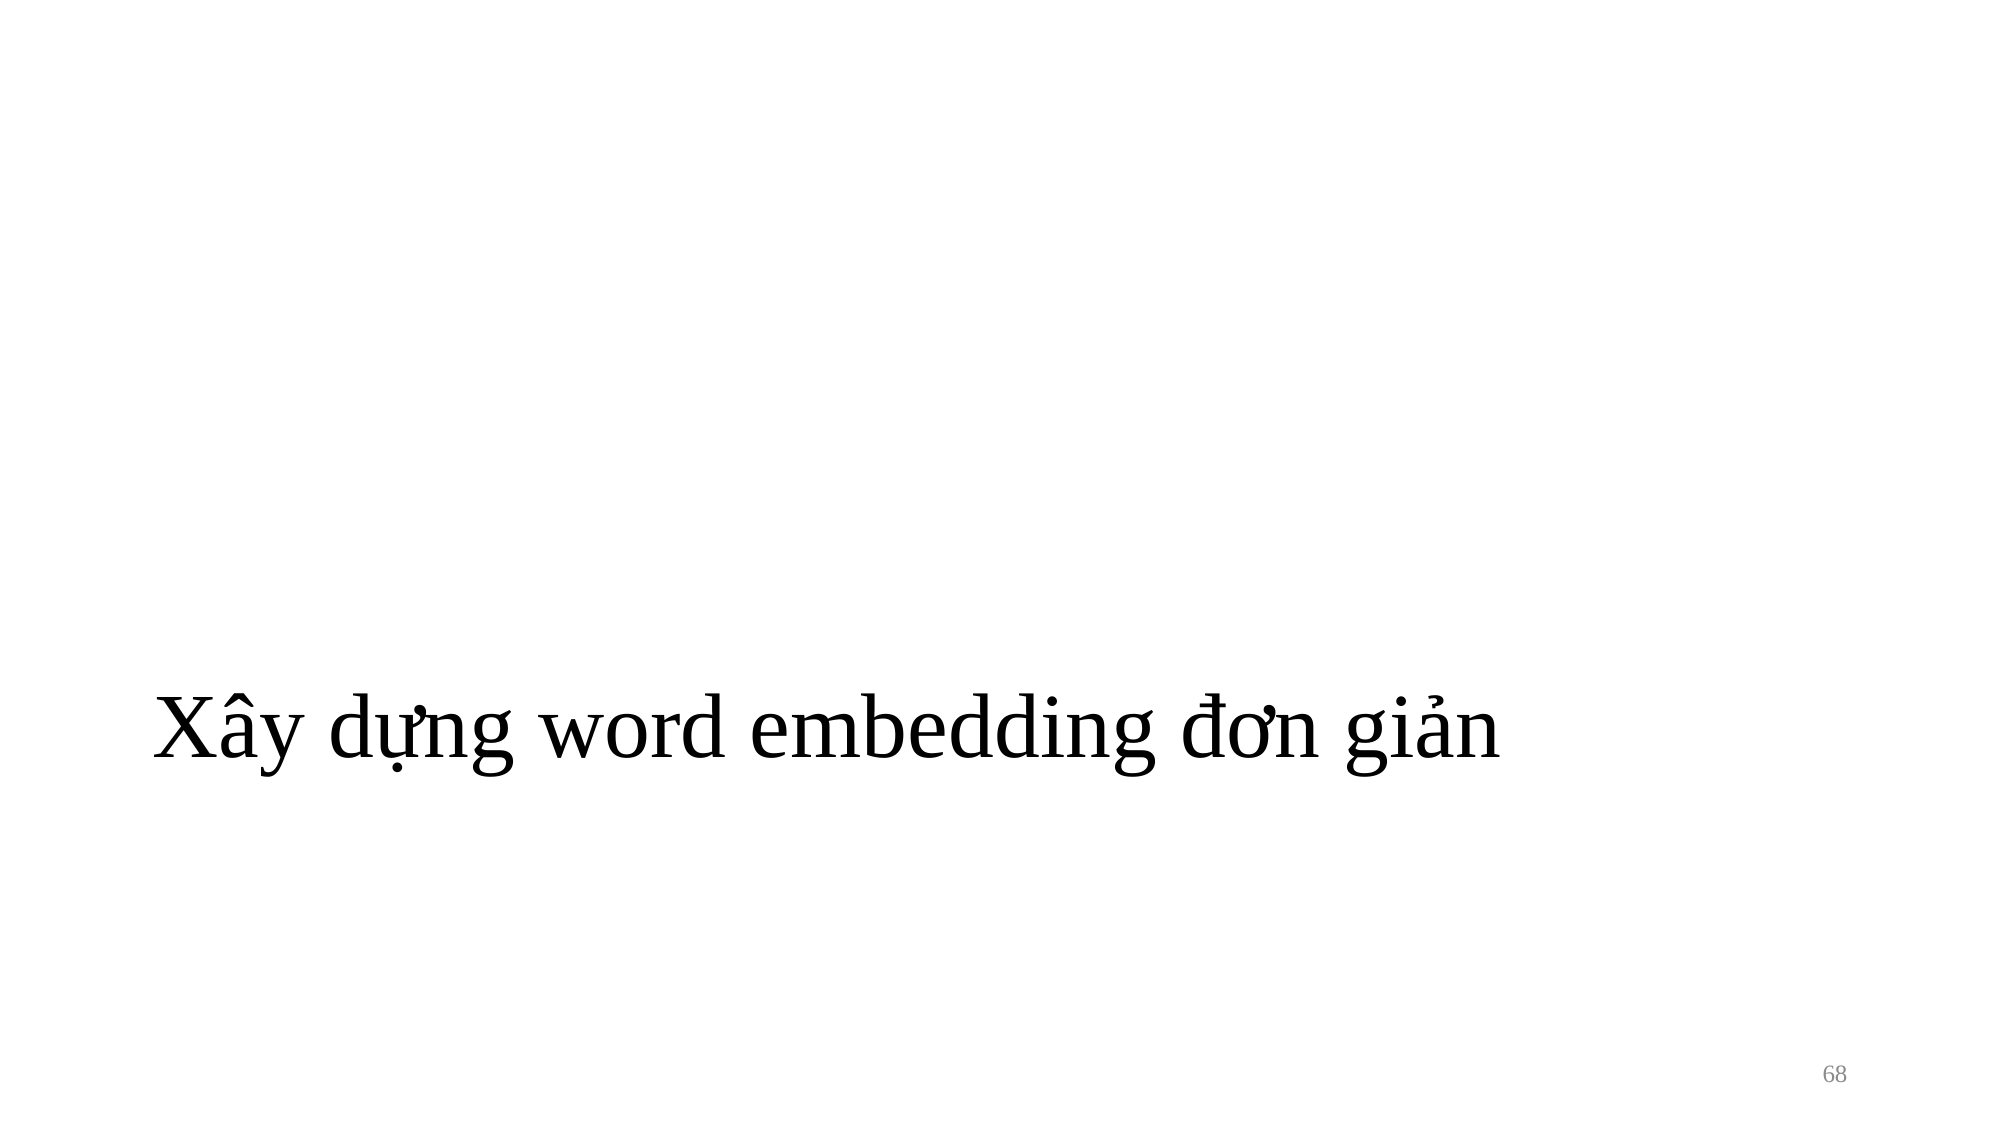

# Xây dựng word embedding đơn giản
68